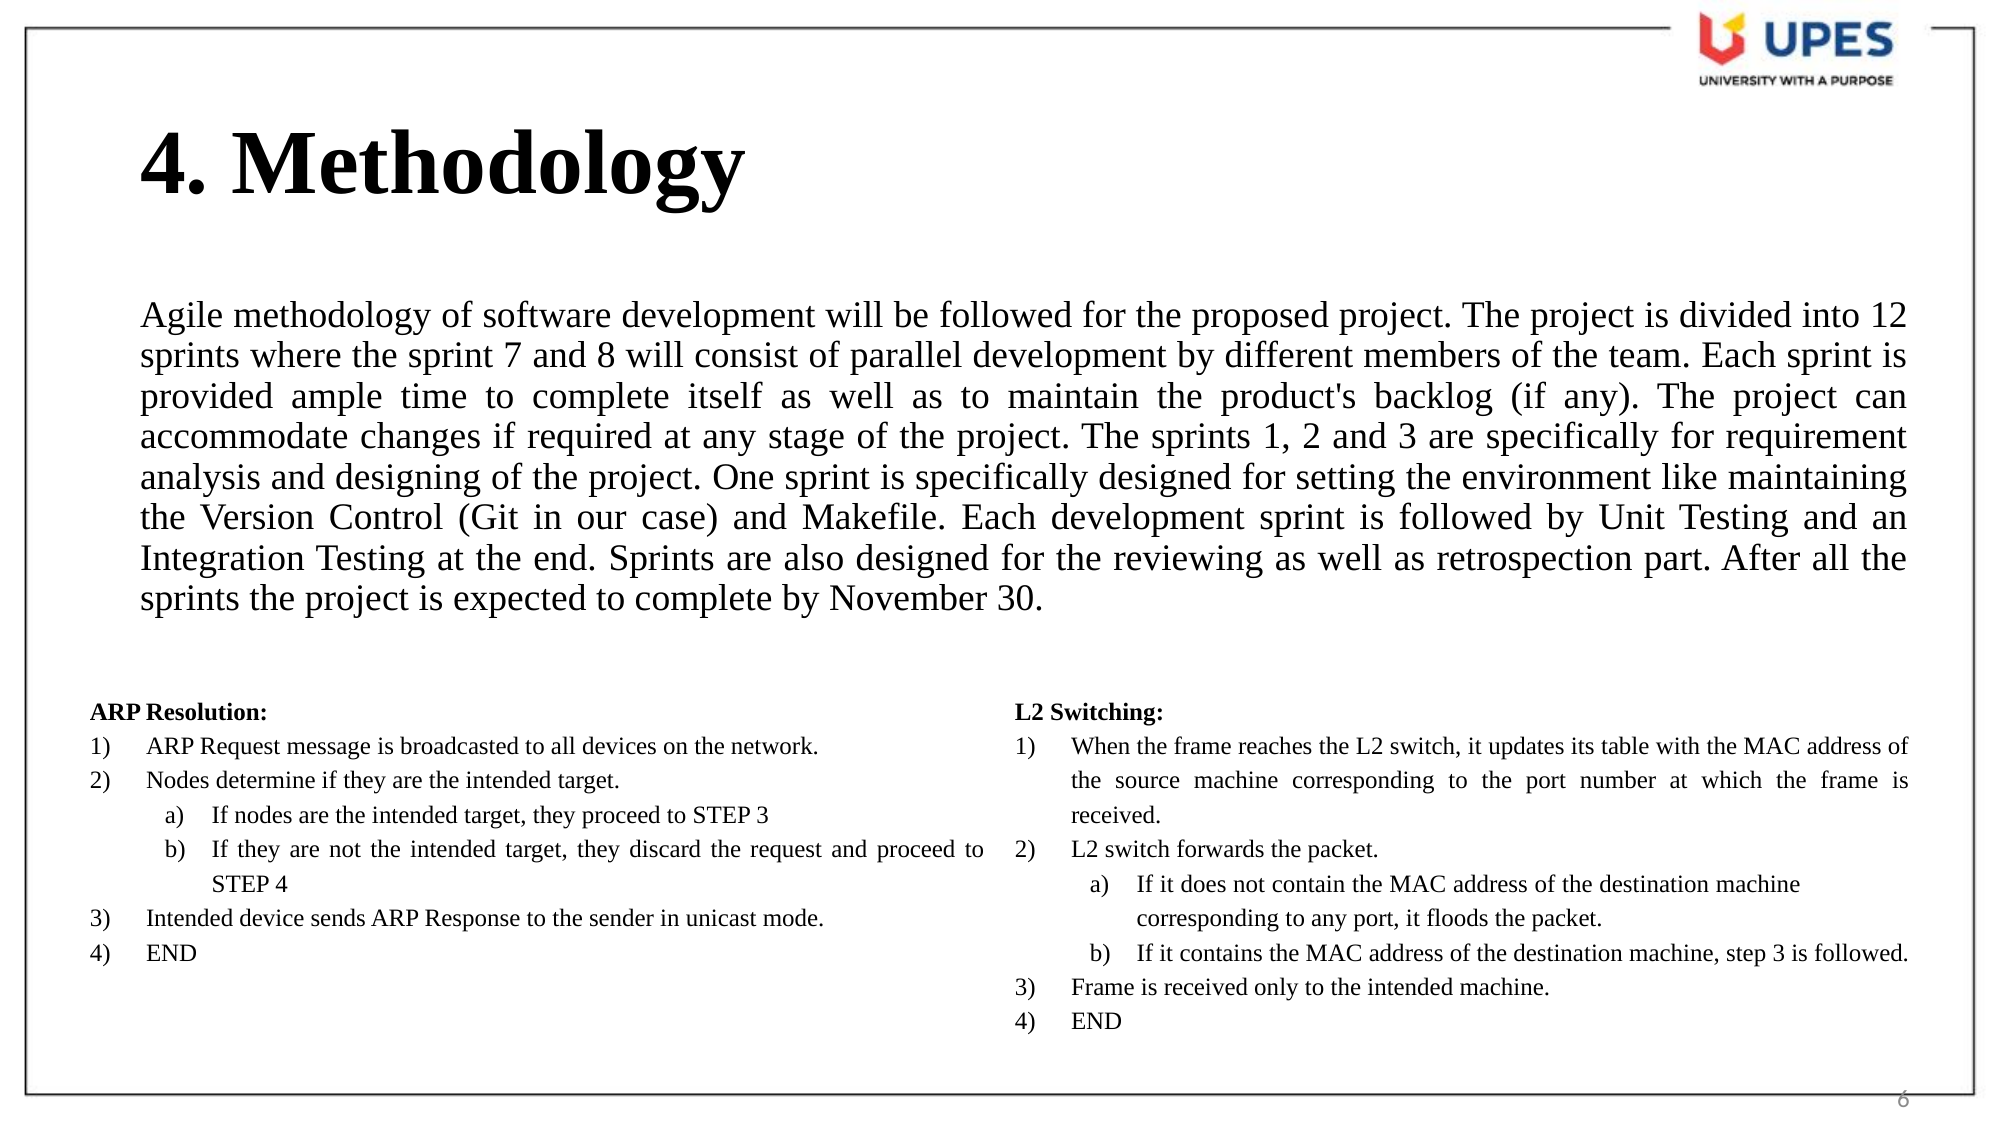

# 4. Methodology
Agile methodology of software development will be followed for the proposed project. The project is divided into 12 sprints where the sprint 7 and 8 will consist of parallel development by different members of the team. Each sprint is provided ample time to complete itself as well as to maintain the product's backlog (if any). The project can accommodate changes if required at any stage of the project. The sprints 1, 2 and 3 are specifically for requirement analysis and designing of the project. One sprint is specifically designed for setting the environment like maintaining the Version Control (Git in our case) and Makefile. Each development sprint is followed by Unit Testing and an Integration Testing at the end. Sprints are also designed for the reviewing as well as retrospection part. After all the sprints the project is expected to complete by November 30.
ARP Resolution:
ARP Request message is broadcasted to all devices on the network.
Nodes determine if they are the intended target.
If nodes are the intended target, they proceed to STEP 3
If they are not the intended target, they discard the request and proceed to STEP 4
Intended device sends ARP Response to the sender in unicast mode.
END
L2 Switching:
When the frame reaches the L2 switch, it updates its table with the MAC address of the source machine corresponding to the port number at which the frame is received.
L2 switch forwards the packet.
If it does not contain the MAC address of the destination machine                 corresponding to any port, it floods the packet.
If it contains the MAC address of the destination machine, step 3 is followed.
Frame is received only to the intended machine.
END